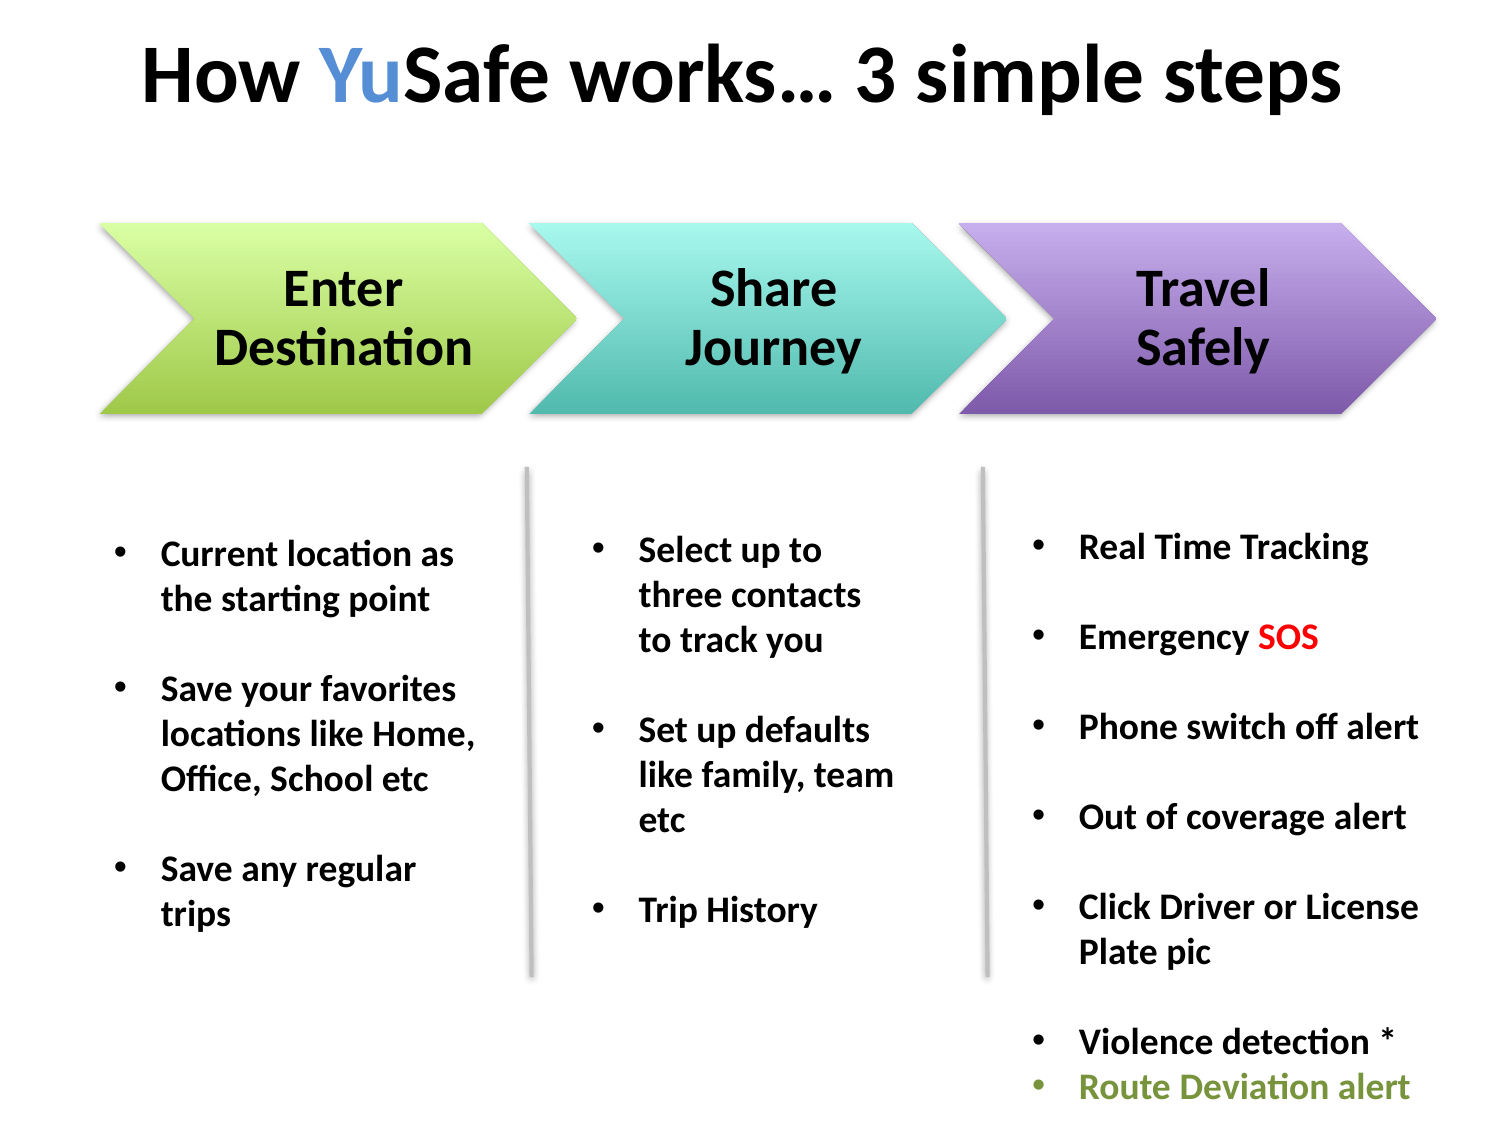

# How YuSafe works… 3 simple steps
Enter Destination
Share Journey
Travel Safely
Real Time Tracking

Emergency SOS

Phone switch off alert

Out of coverage alert

Click Driver or License Plate pic

Violence detection *
Route Deviation alert
Select up to three contacts to track you

Set up defaults like family, team etc

Trip History
Current location as the starting point

Save your favorites locations like Home, Office, School etc

Save any regular trips